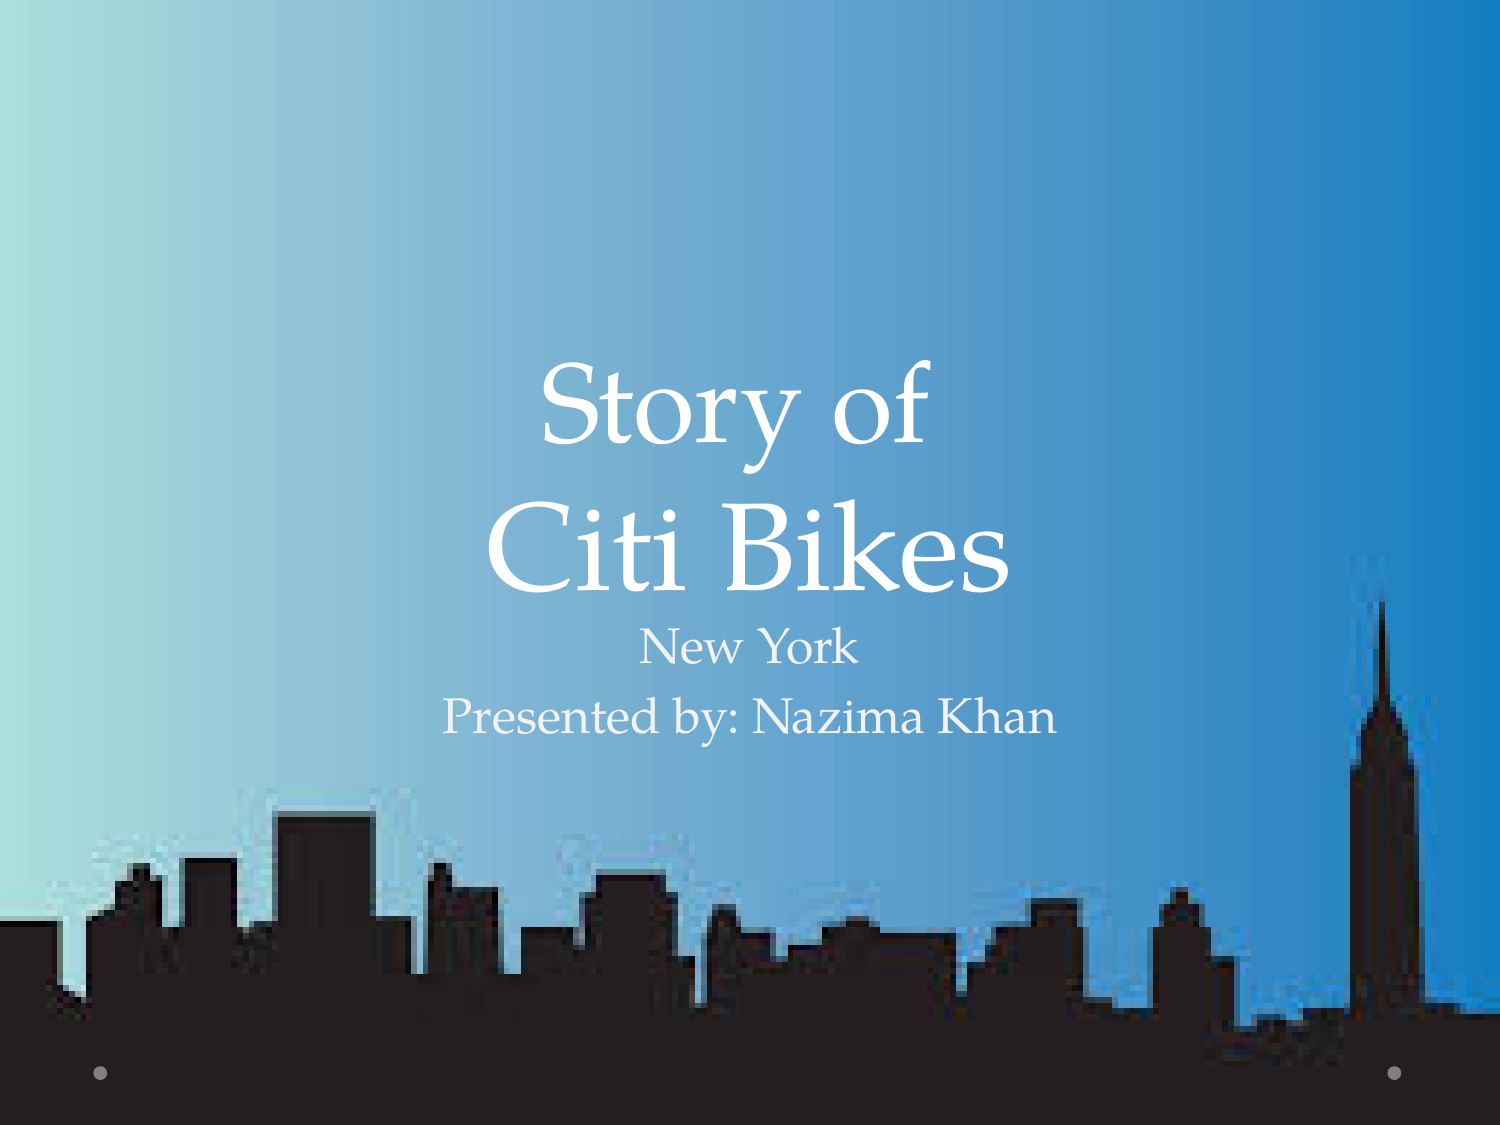

# Story of Citi Bikes
New York
Presented by: Nazima Khan